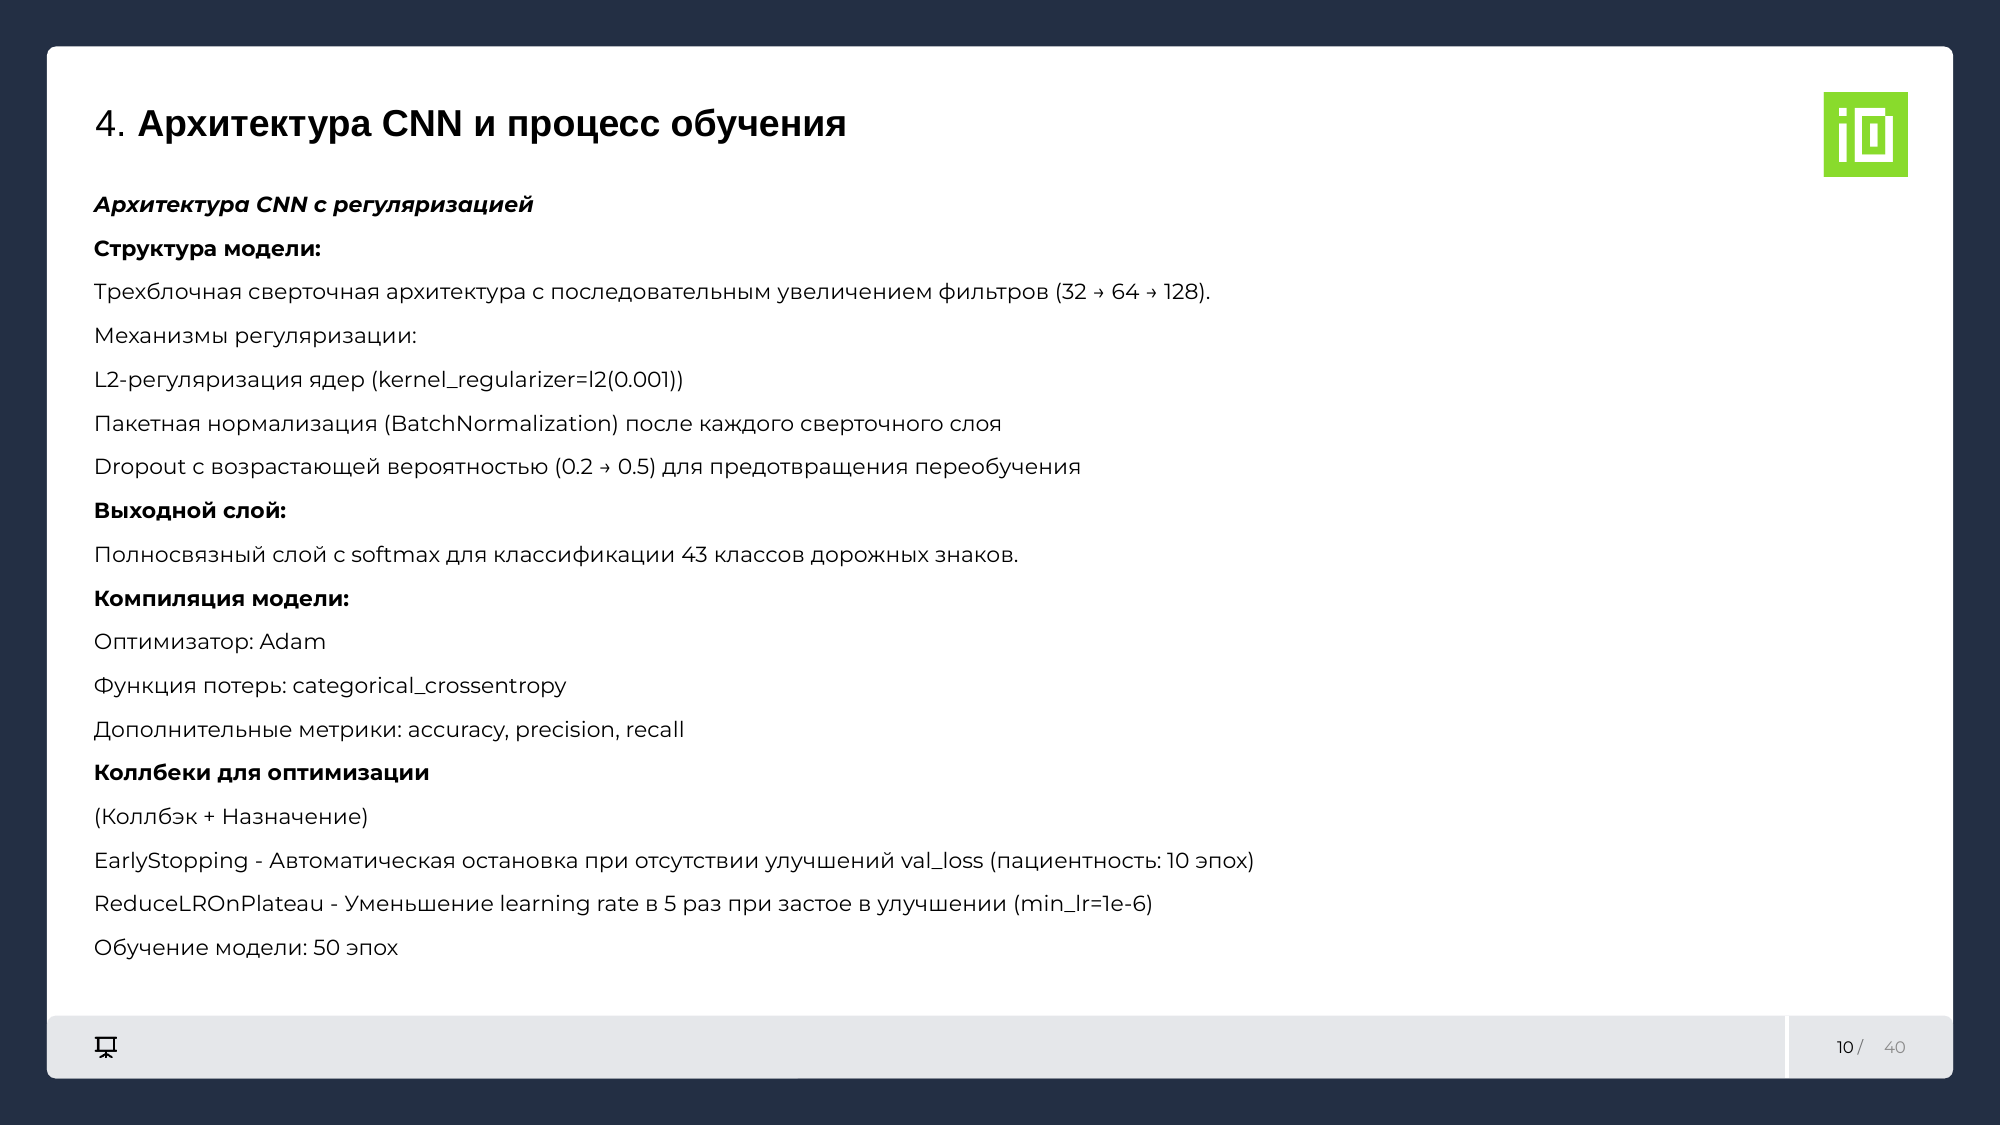

4. Архитектура CNN и процесс обучения

Архитектура CNN с регуляризацией
Структура модели:
Трехблочная сверточная архитектура с последовательным увеличением фильтров (32 → 64 → 128).
Механизмы регуляризации:
L2-регуляризация ядер (kernel_regularizer=l2(0.001))
Пакетная нормализация (BatchNormalization) после каждого сверточного слоя
Dropout с возрастающей вероятностью (0.2 → 0.5) для предотвращения переобучения
Выходной слой:
Полносвязный слой с softmax для классификации 43 классов дорожных знаков.
Компиляция модели:
Оптимизатор: Adam
Функция потерь: categorical_crossentropy
Дополнительные метрики: accuracy, precision, recall
Коллбеки для оптимизации
(Коллбэк + Назначение)
EarlyStopping - Автоматическая остановка при отсутствии улучшений val_loss (пациентность: 10 эпох)
ReduceLROnPlateau - Уменьшение learning rate в 5 раз при застое в улучшении (min_lr=1e-6)
Обучение модели: 50 эпох

10
40